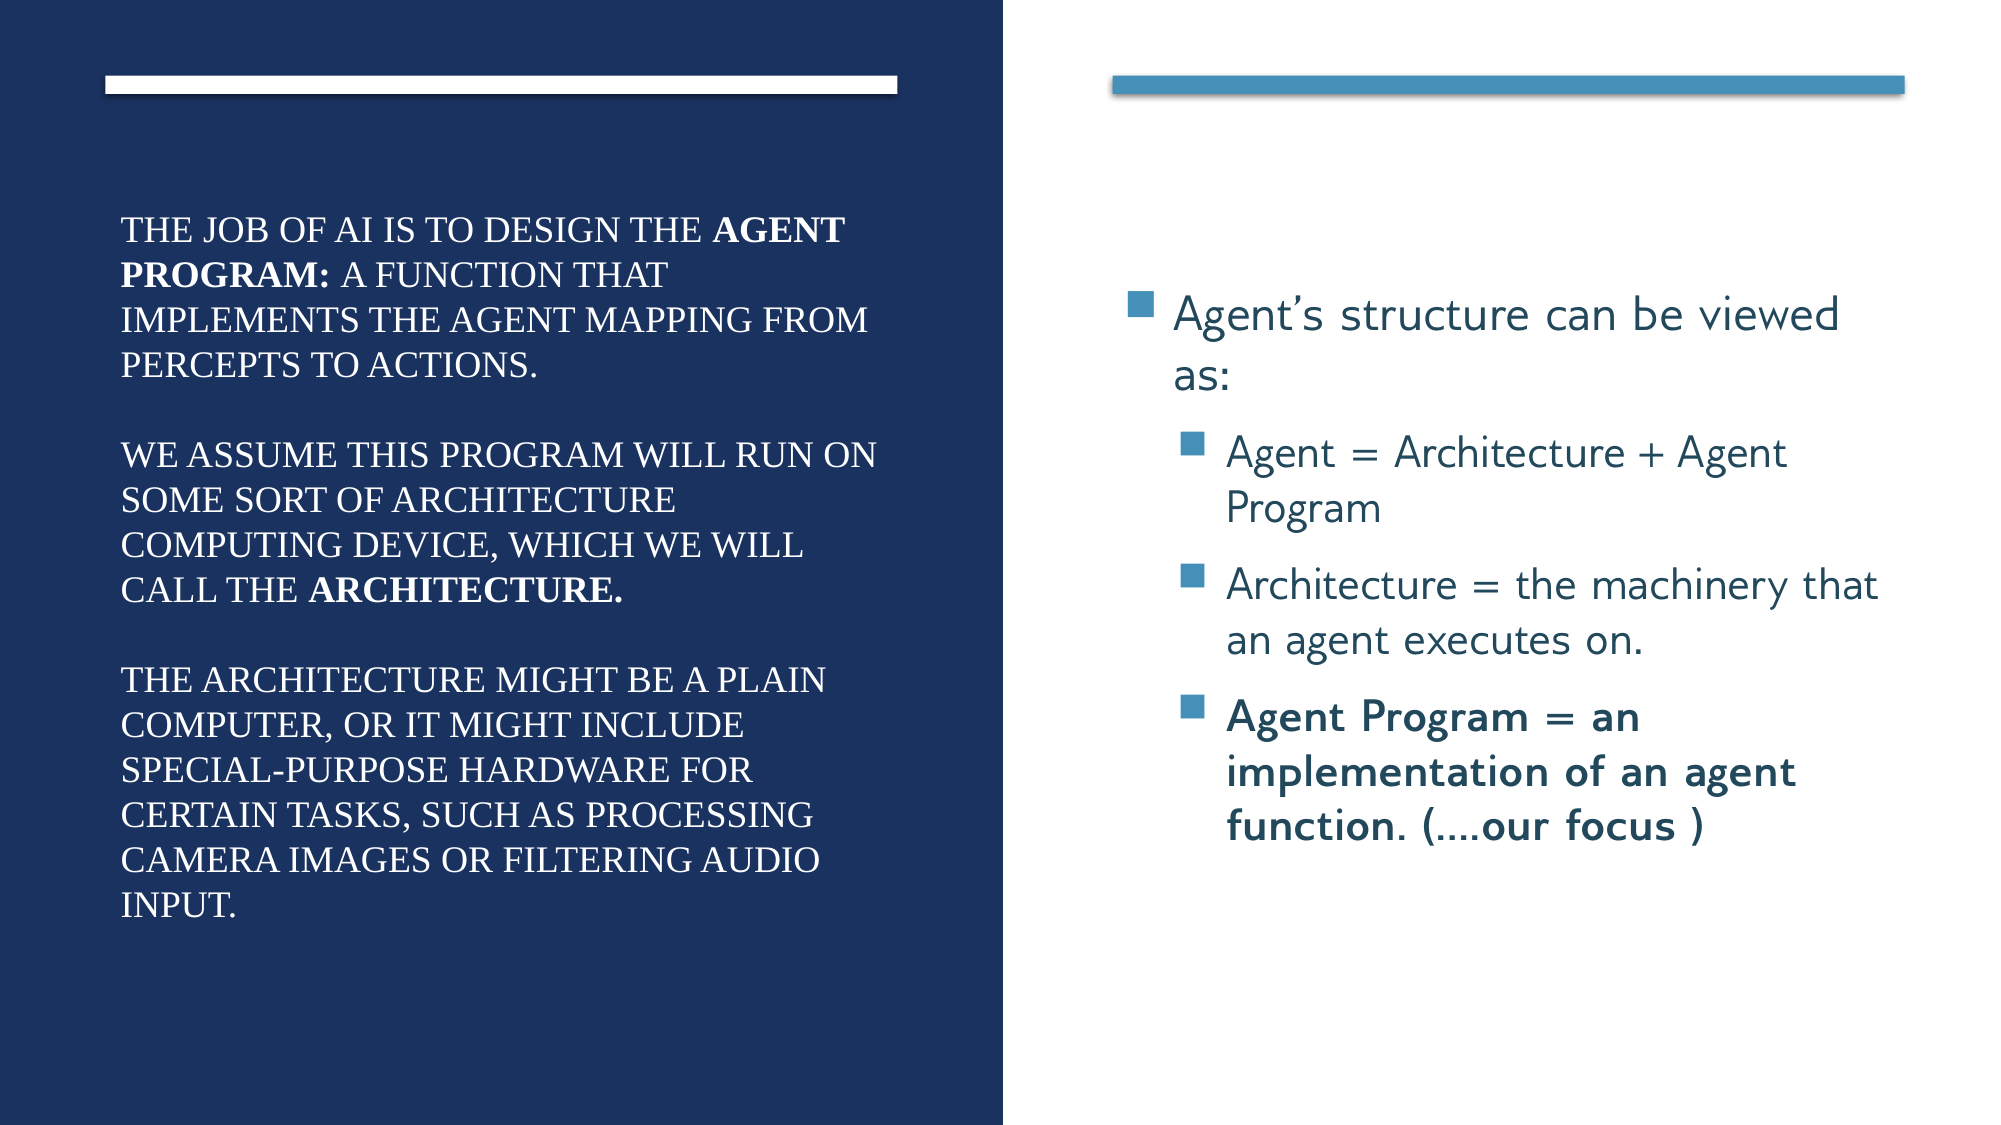

# The job of AI is to design the agent program: a function that implements the agent mapping from percepts to actions. We assume this program will run on some sort of ARCHITECTURE computing device, which we will call the architecture. The architecture might be a plain computer, or it might include special-purpose hardware for certain tasks, such as processing camera images or filtering audio input.
Agent’s structure can be viewed as:
Agent = Architecture + Agent Program
Architecture = the machinery that an agent executes on.
Agent Program = an implementation of an agent function. (….our focus )